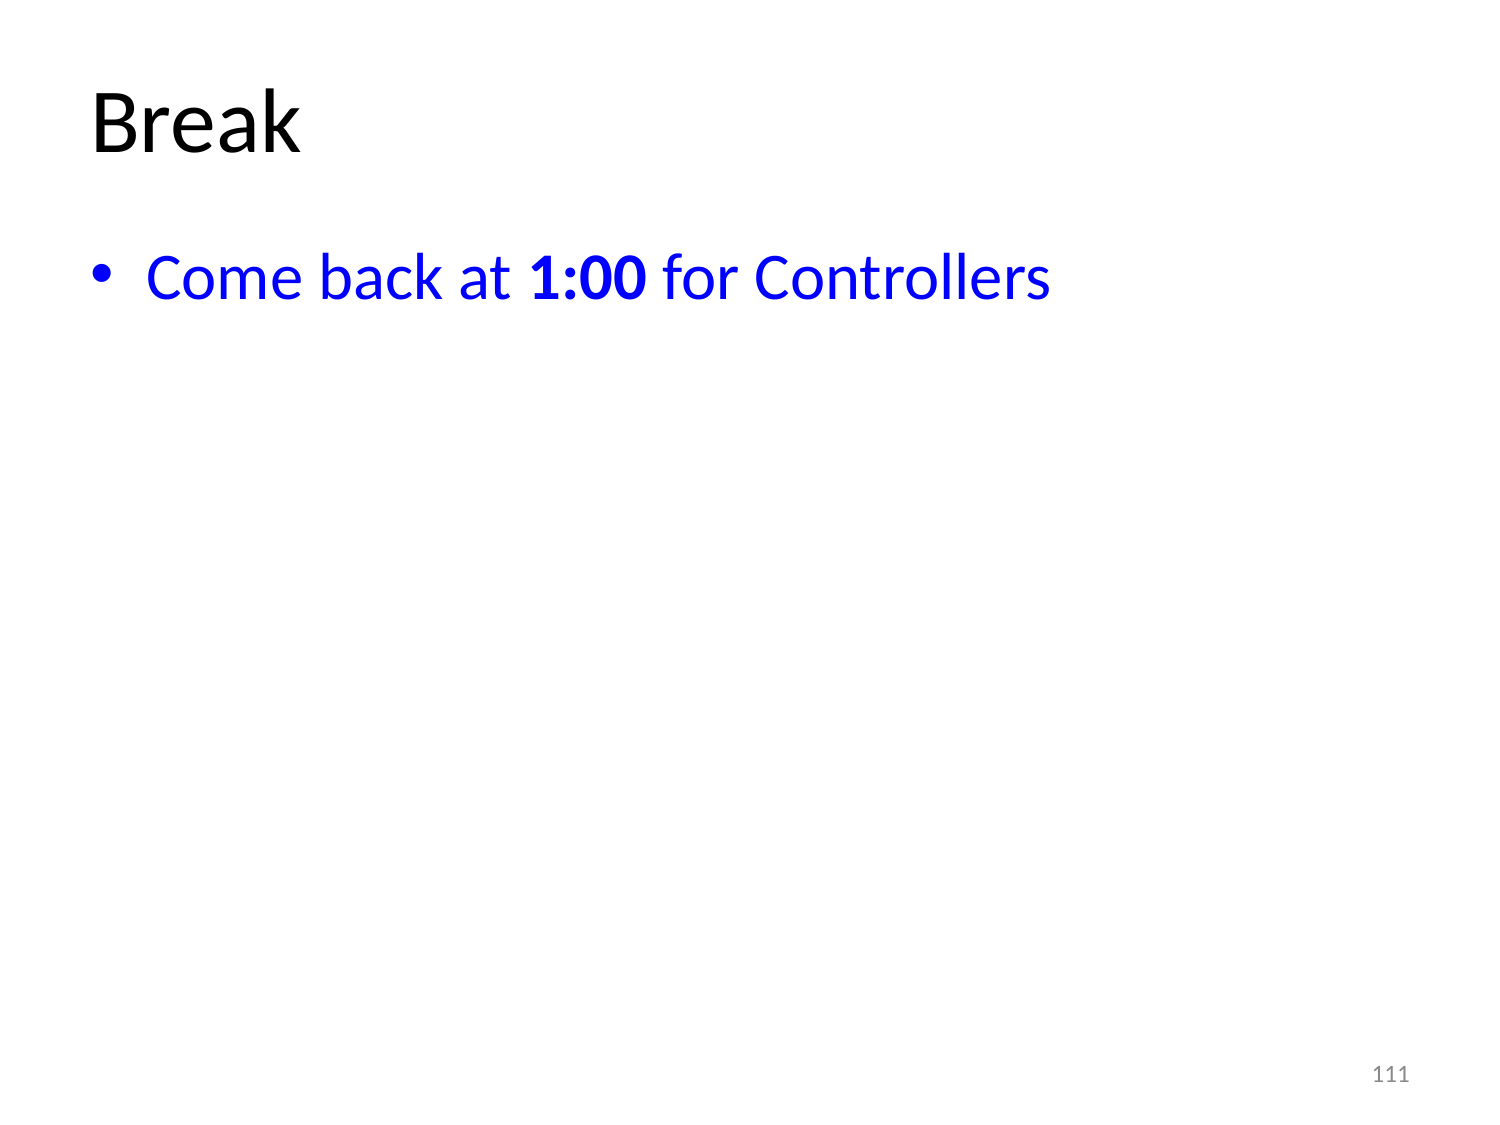

# Break
Come back at 1:00 for Controllers
111